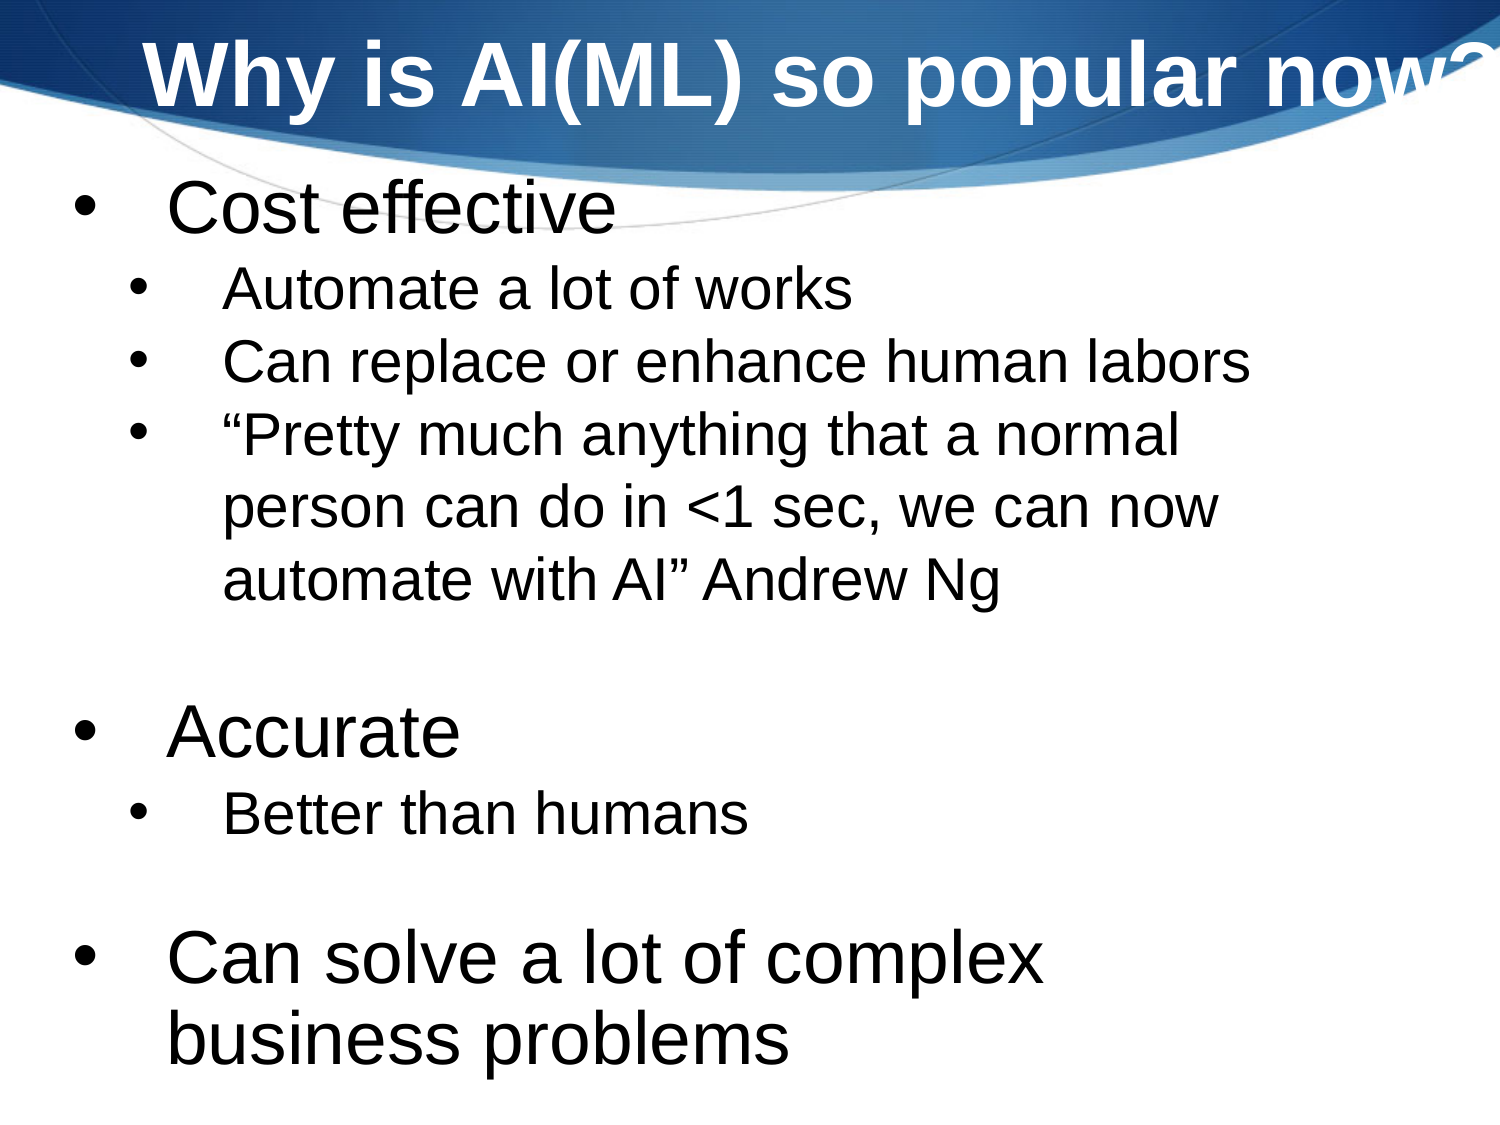

Why is AI(ML) so popular now?
Cost effective
Automate a lot of works
Can replace or enhance human labors
“Pretty much anything that a normal person can do in <1 sec, we can now automate with AI” Andrew Ng

Accurate
Better than humans

Can solve a lot of complex business problems